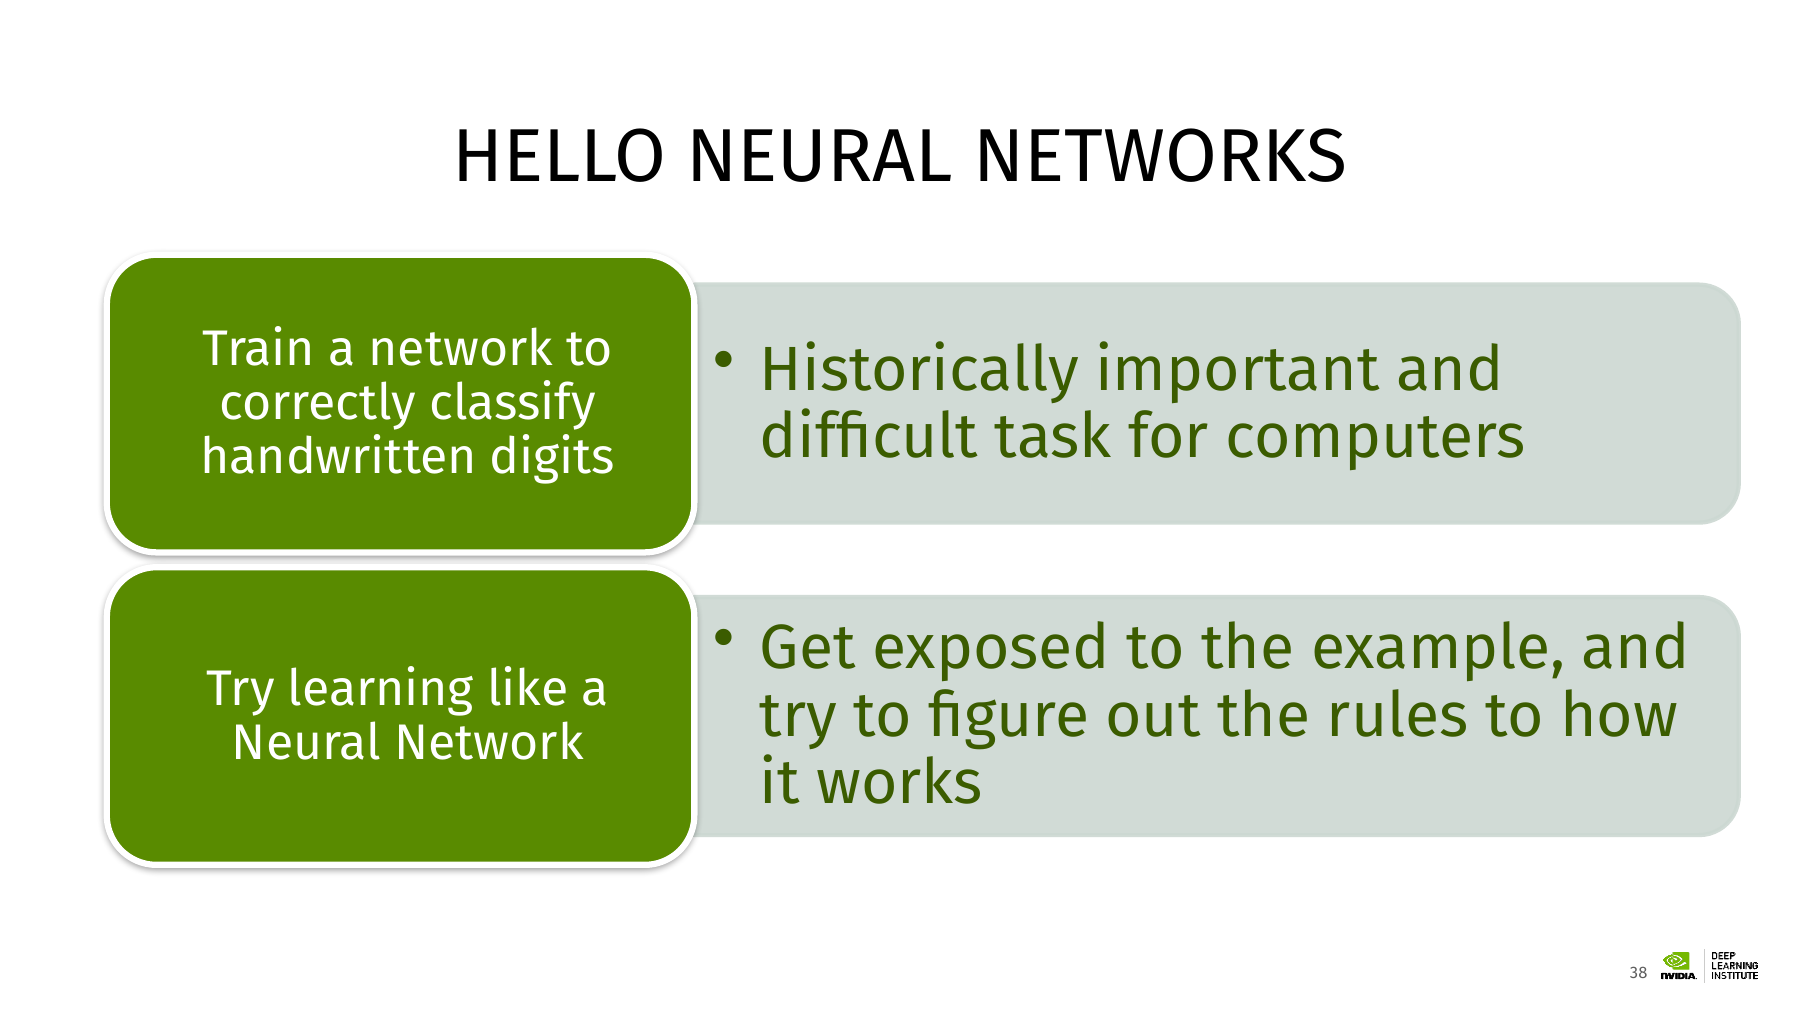

# Hello Neural Networks
Historically important and difficult task for computers
Train a network to correctly classify handwritten digits
Get exposed to the example, and try to figure out the rules to how it works
Try learning like a Neural Network